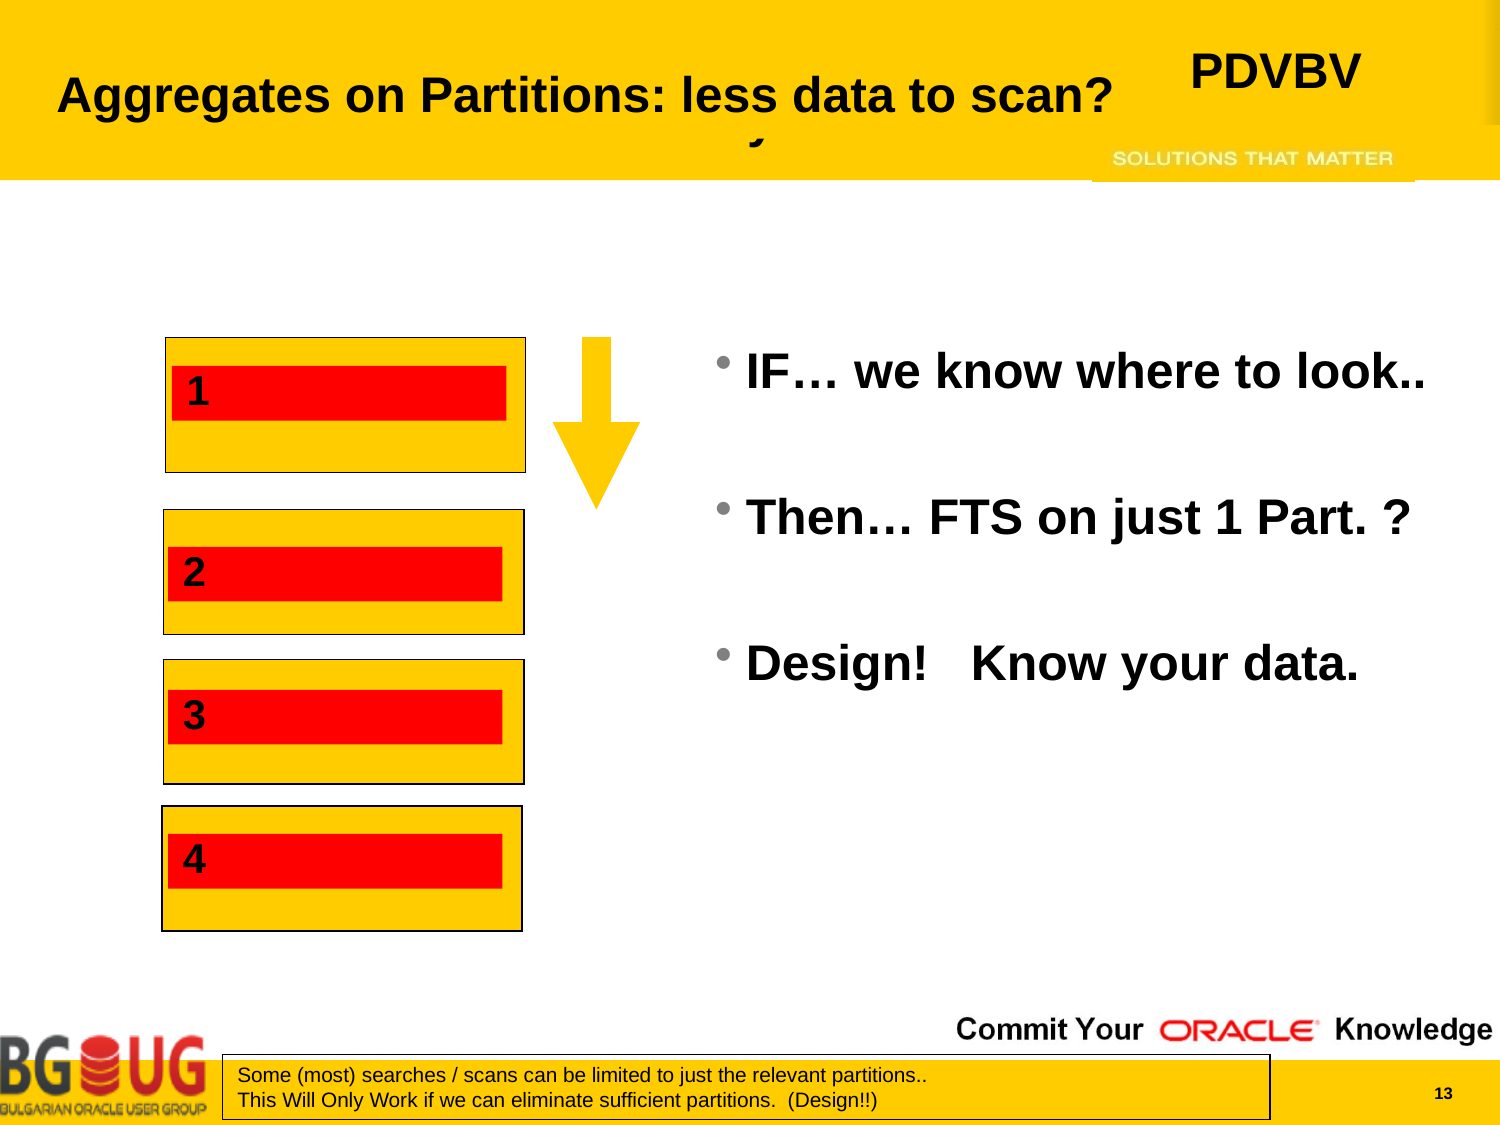

# Aggregates on Partitions: less data to scan?

IF… we know where to look..

Then… FTS on just 1 Part. ?

Design!   Know your data.

1

2

3

4
Some (most) searches / scans can be limited to just the relevant partitions..
This Will Only Work if we can eliminate sufficient partitions.  (Design!!)
13